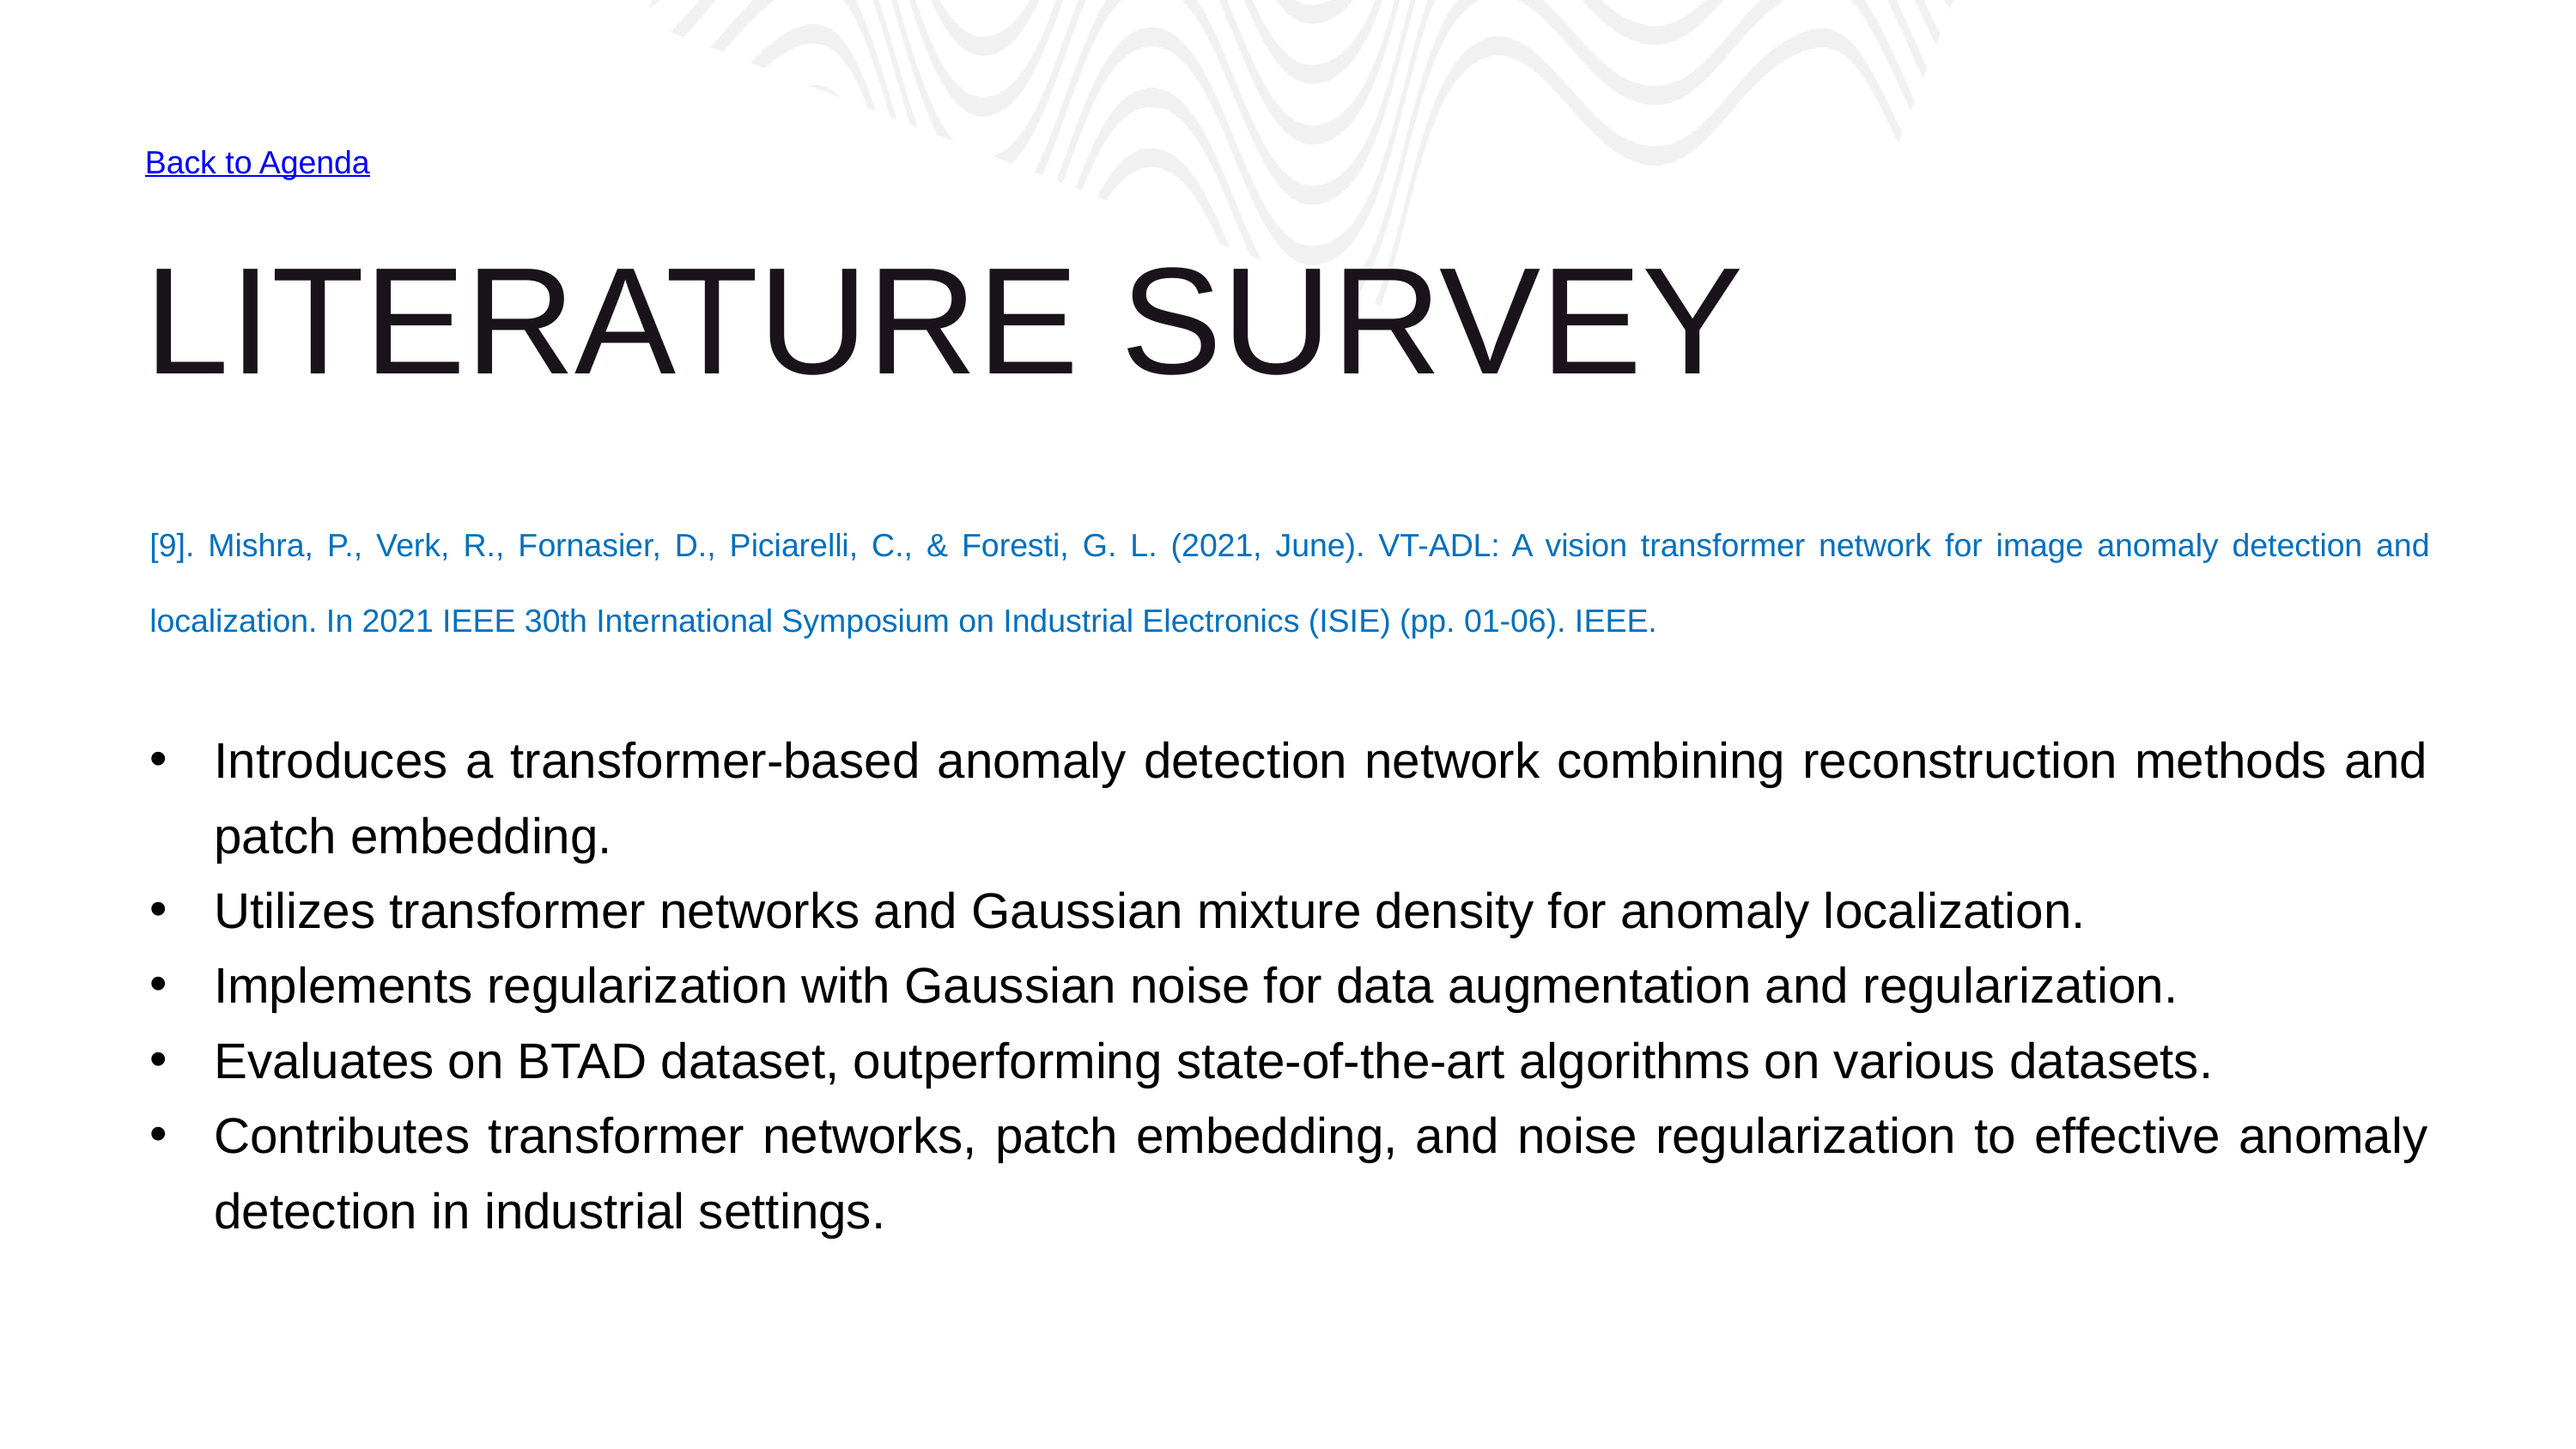

Back to Agenda
LITERATURE SURVEY
[9]. Mishra, P., Verk, R., Fornasier, D., Piciarelli, C., & Foresti, G. L. (2021, June). VT-ADL: A vision transformer network for image anomaly detection and localization. In 2021 IEEE 30th International Symposium on Industrial Electronics (ISIE) (pp. 01-06). IEEE.

Introduces a transformer-based anomaly detection network combining reconstruction methods and patch embedding.
Utilizes transformer networks and Gaussian mixture density for anomaly localization.
Implements regularization with Gaussian noise for data augmentation and regularization.
Evaluates on BTAD dataset, outperforming state-of-the-art algorithms on various datasets.
Contributes transformer networks, patch embedding, and noise regularization to effective anomaly detection in industrial settings.